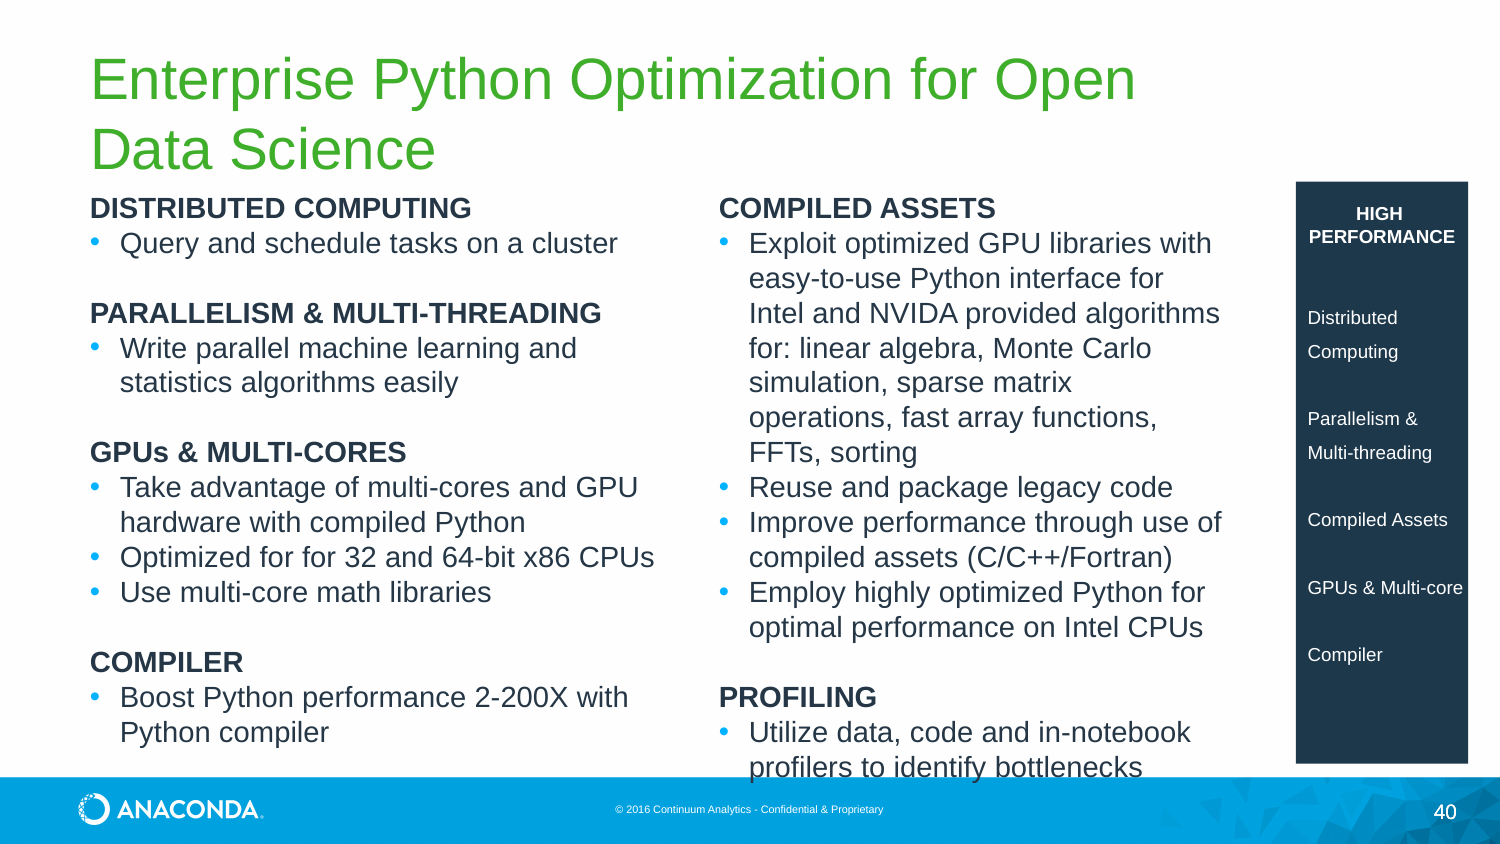

HIGH PERFORMANCE
# Enterprise Python Optimization for Open Data Science
DISTRIBUTED COMPUTING
Query and schedule tasks on a cluster
PARALLELISM & MULTI-THREADING
Write parallel machine learning and statistics algorithms easily
GPUs & MULTI-CORES
Take advantage of multi-cores and GPU hardware with compiled Python
Optimized for for 32 and 64-bit x86 CPUs
Use multi-core math libraries

COMPILER
Boost Python performance 2-200X with Python compiler
COMPILED ASSETS
Exploit optimized GPU libraries with easy-to-use Python interface for Intel and NVIDA provided algorithms for: linear algebra, Monte Carlo simulation, sparse matrix operations, fast array functions, FFTs, sorting
Reuse and package legacy code
Improve performance through use of compiled assets (C/C++/Fortran)
Employ highly optimized Python for optimal performance on Intel CPUs
PROFILING
Utilize data, code and in-notebook profilers to identify bottlenecks

HIGH
PERFORMANCE
Distributed
Computing

Parallelism &
Multi-threading

Compiled Assets

GPUs & Multi-core

Compiler